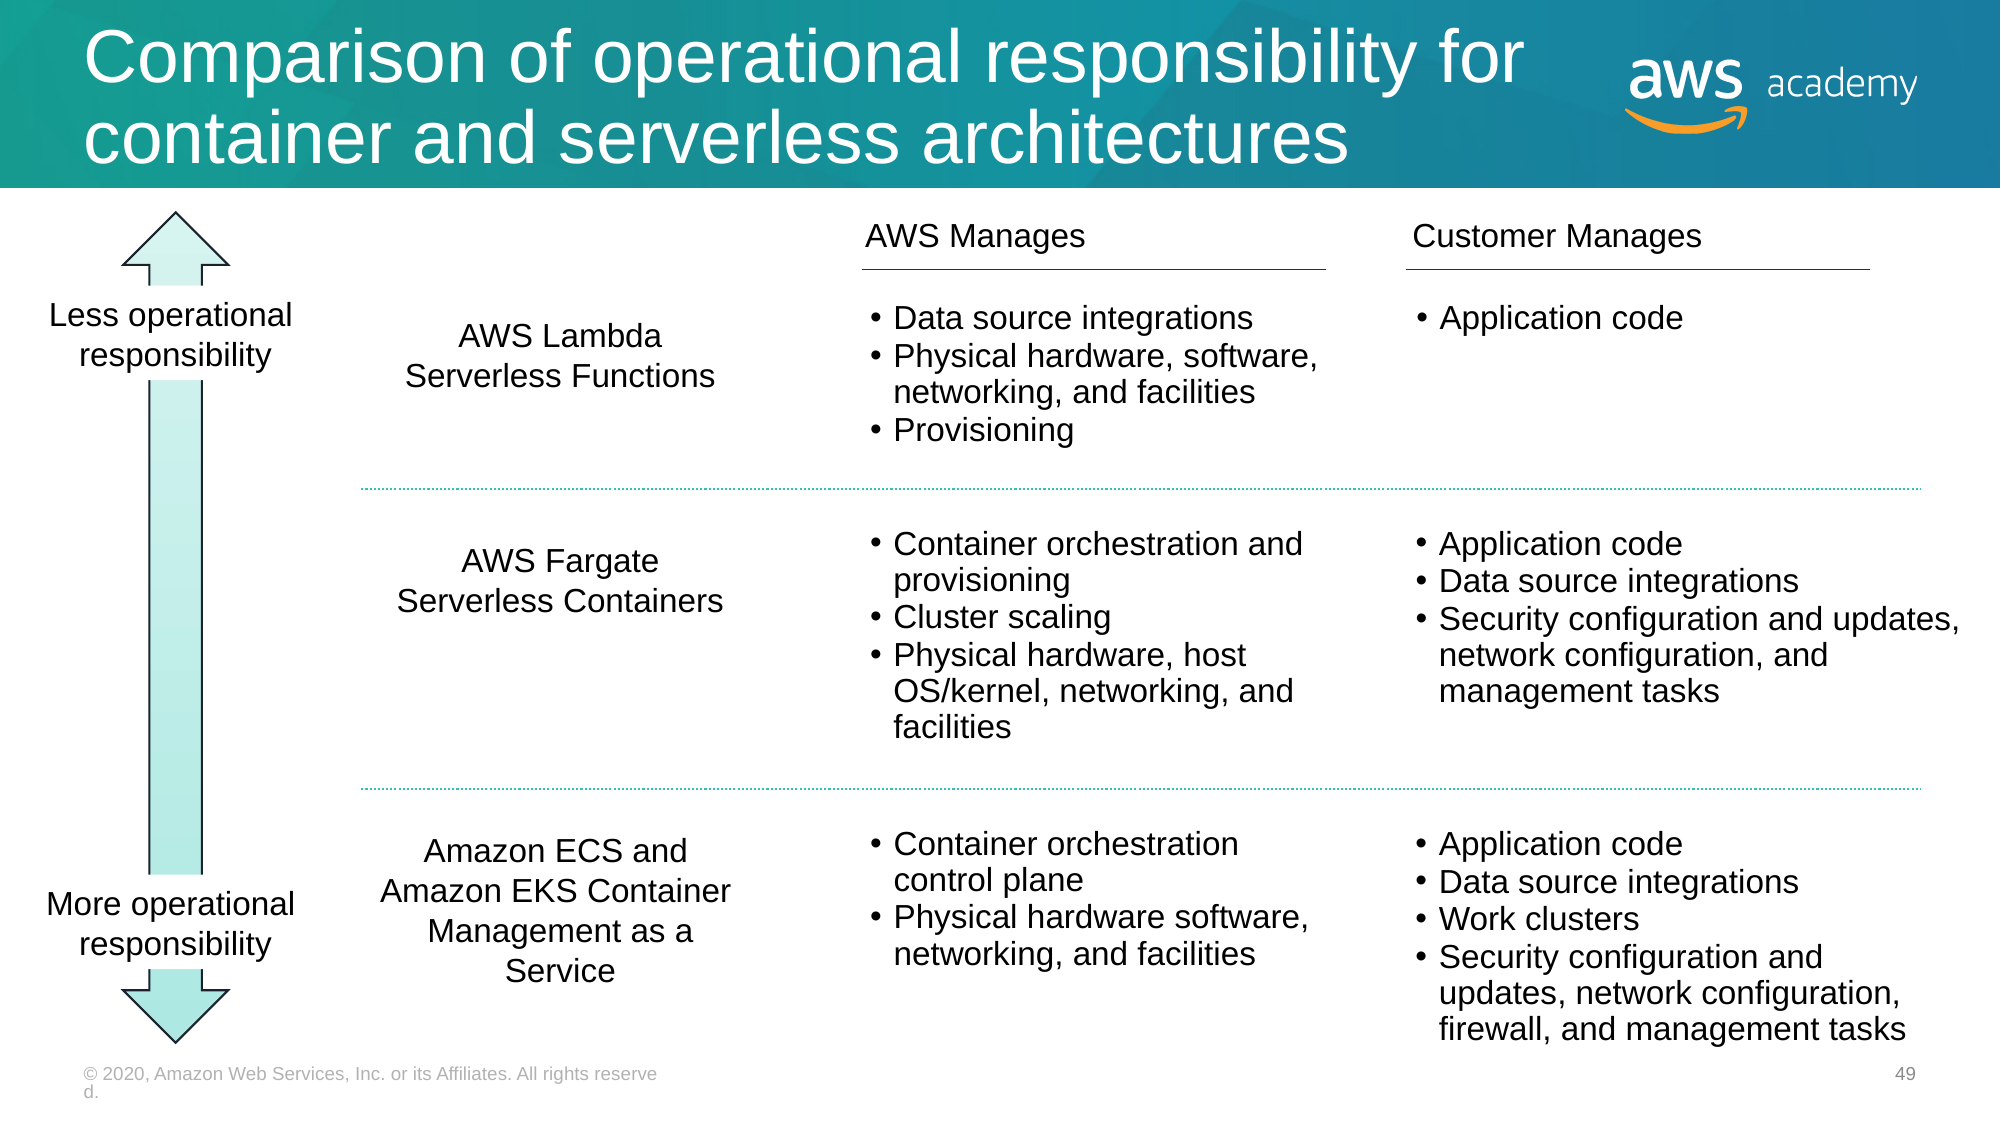

# Comparison of operational responsibility for container and serverless architectures
AWS Manages
Customer Manages

Less operational
responsibility
AWS Lambda
Serverless Functions
Data source integrations
Physical hardware, software, networking, and facilities
Provisioning
Application code
AWS Fargate
Serverless Containers
Container orchestration and provisioning
Cluster scaling
Physical hardware, host OS/kernel, networking, and facilities

Application code
Data source integrations
Security configuration and updates, network configuration, and management tasks
Amazon ECS and
Amazon EKS Container
Management as a Service
Container orchestration control plane
Physical hardware software, networking, and facilities
Application code
Data source integrations
Work clusters
Security configuration and updates, network configuration, firewall, and management tasks
More operational
responsibility
© 2020, Amazon Web Services, Inc. or its Affiliates. All rights reserved.
49